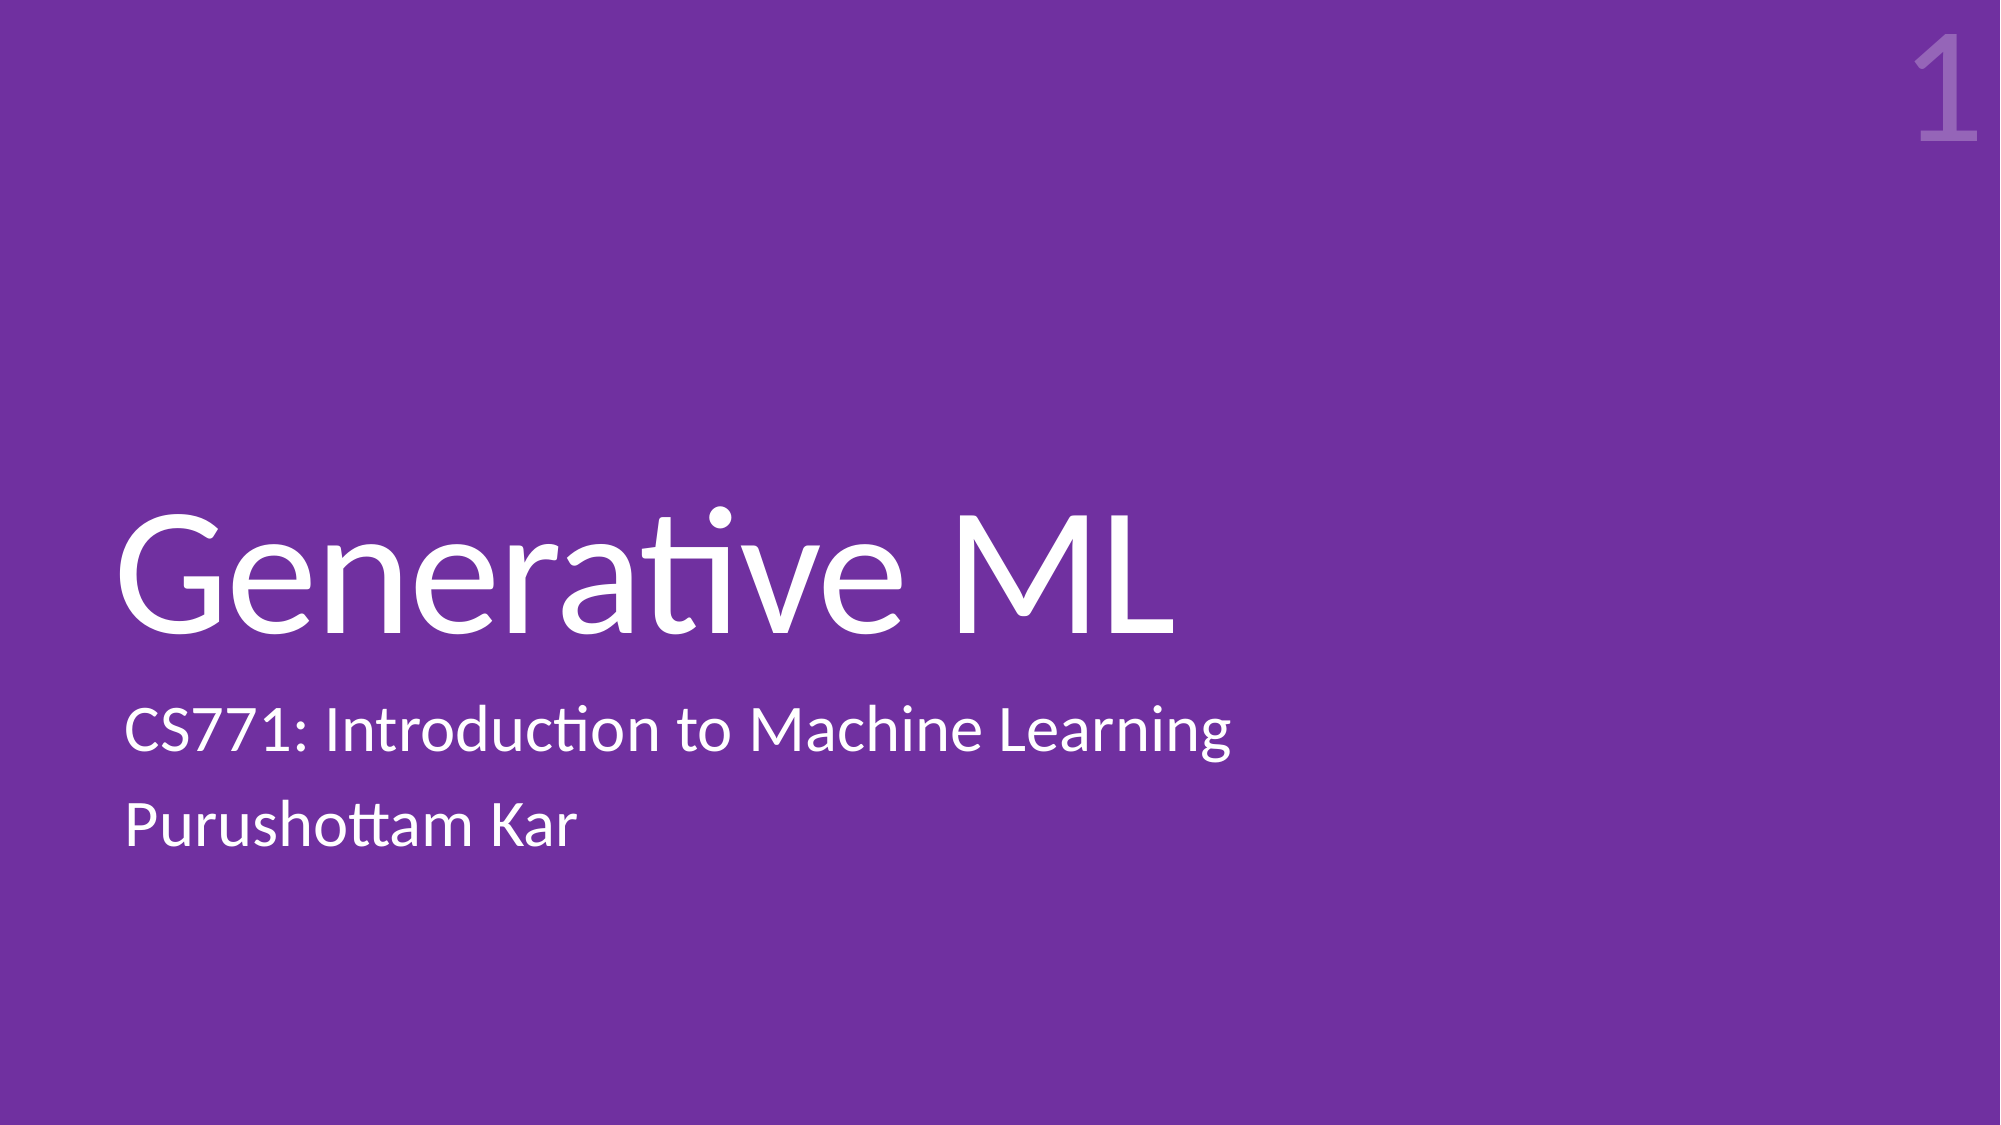

1
# Generative ML
CS771: Introduction to Machine Learning
Purushottam Kar